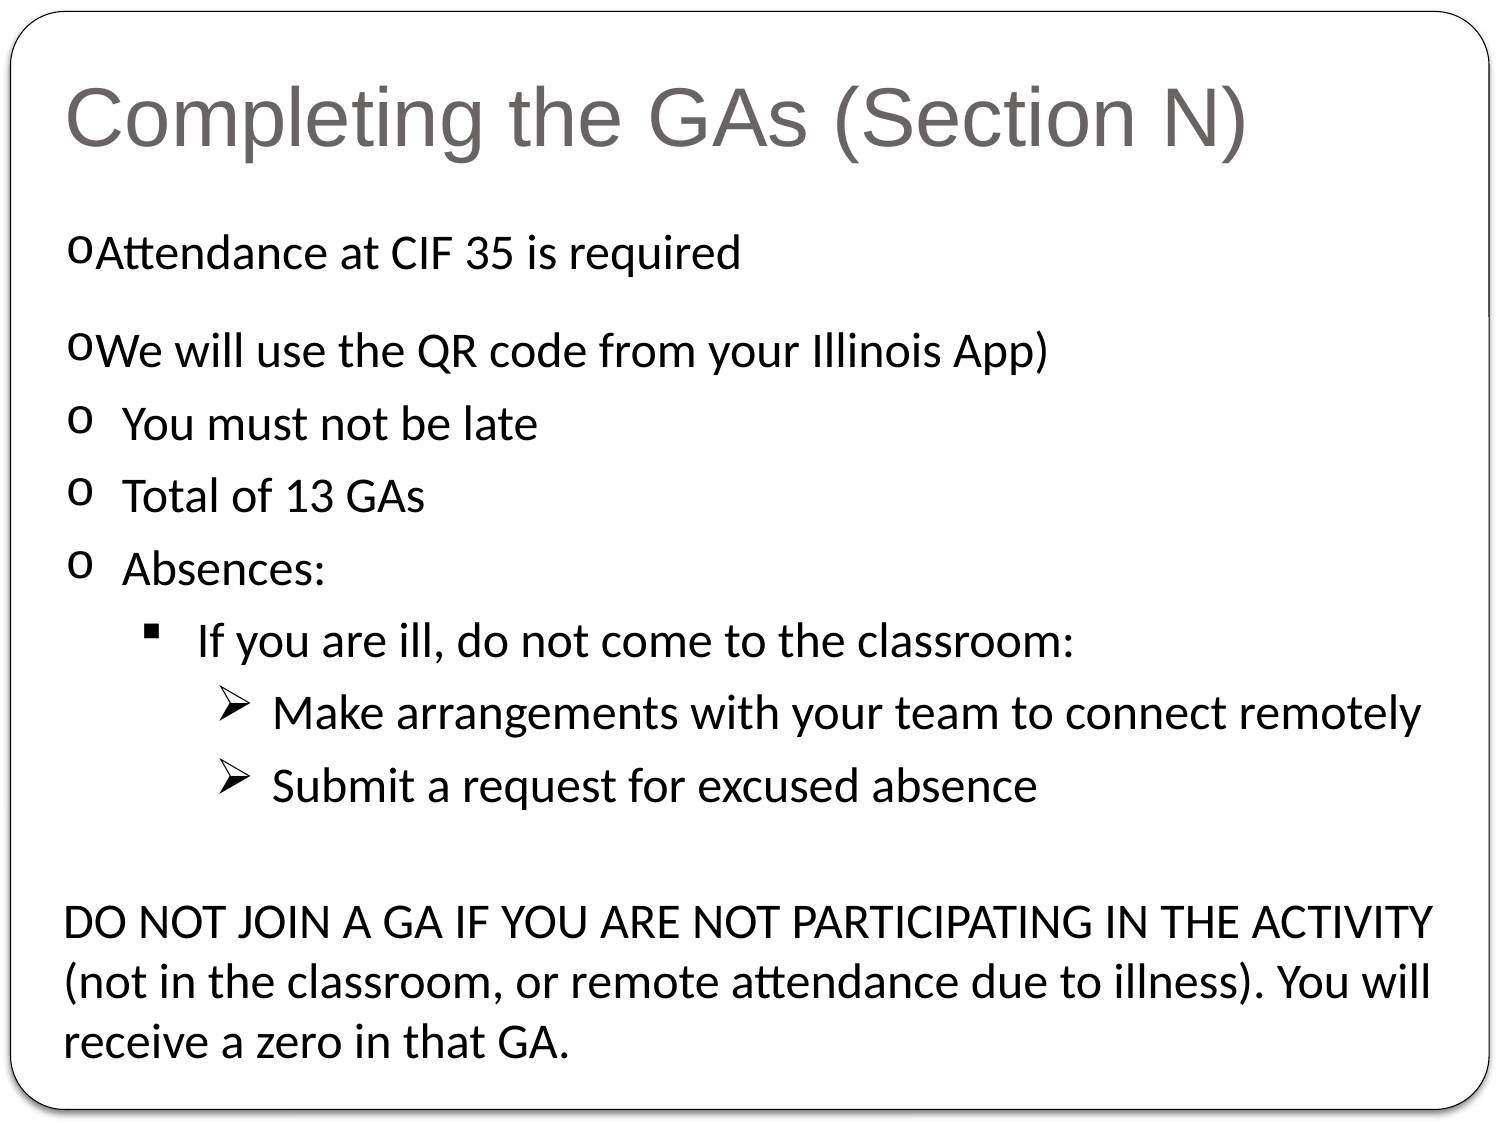

Completing the GAs (Section N)
Attendance at CIF 35 is required
We will use the QR code from your Illinois App)
You must not be late
Total of 13 GAs
Absences:
If you are ill, do not come to the classroom:
Make arrangements with your team to connect remotely
Submit a request for excused absence

DO NOT JOIN A GA IF YOU ARE NOT PARTICIPATING IN THE ACTIVITY (not in the classroom, or remote attendance due to illness). You will receive a zero in that GA.